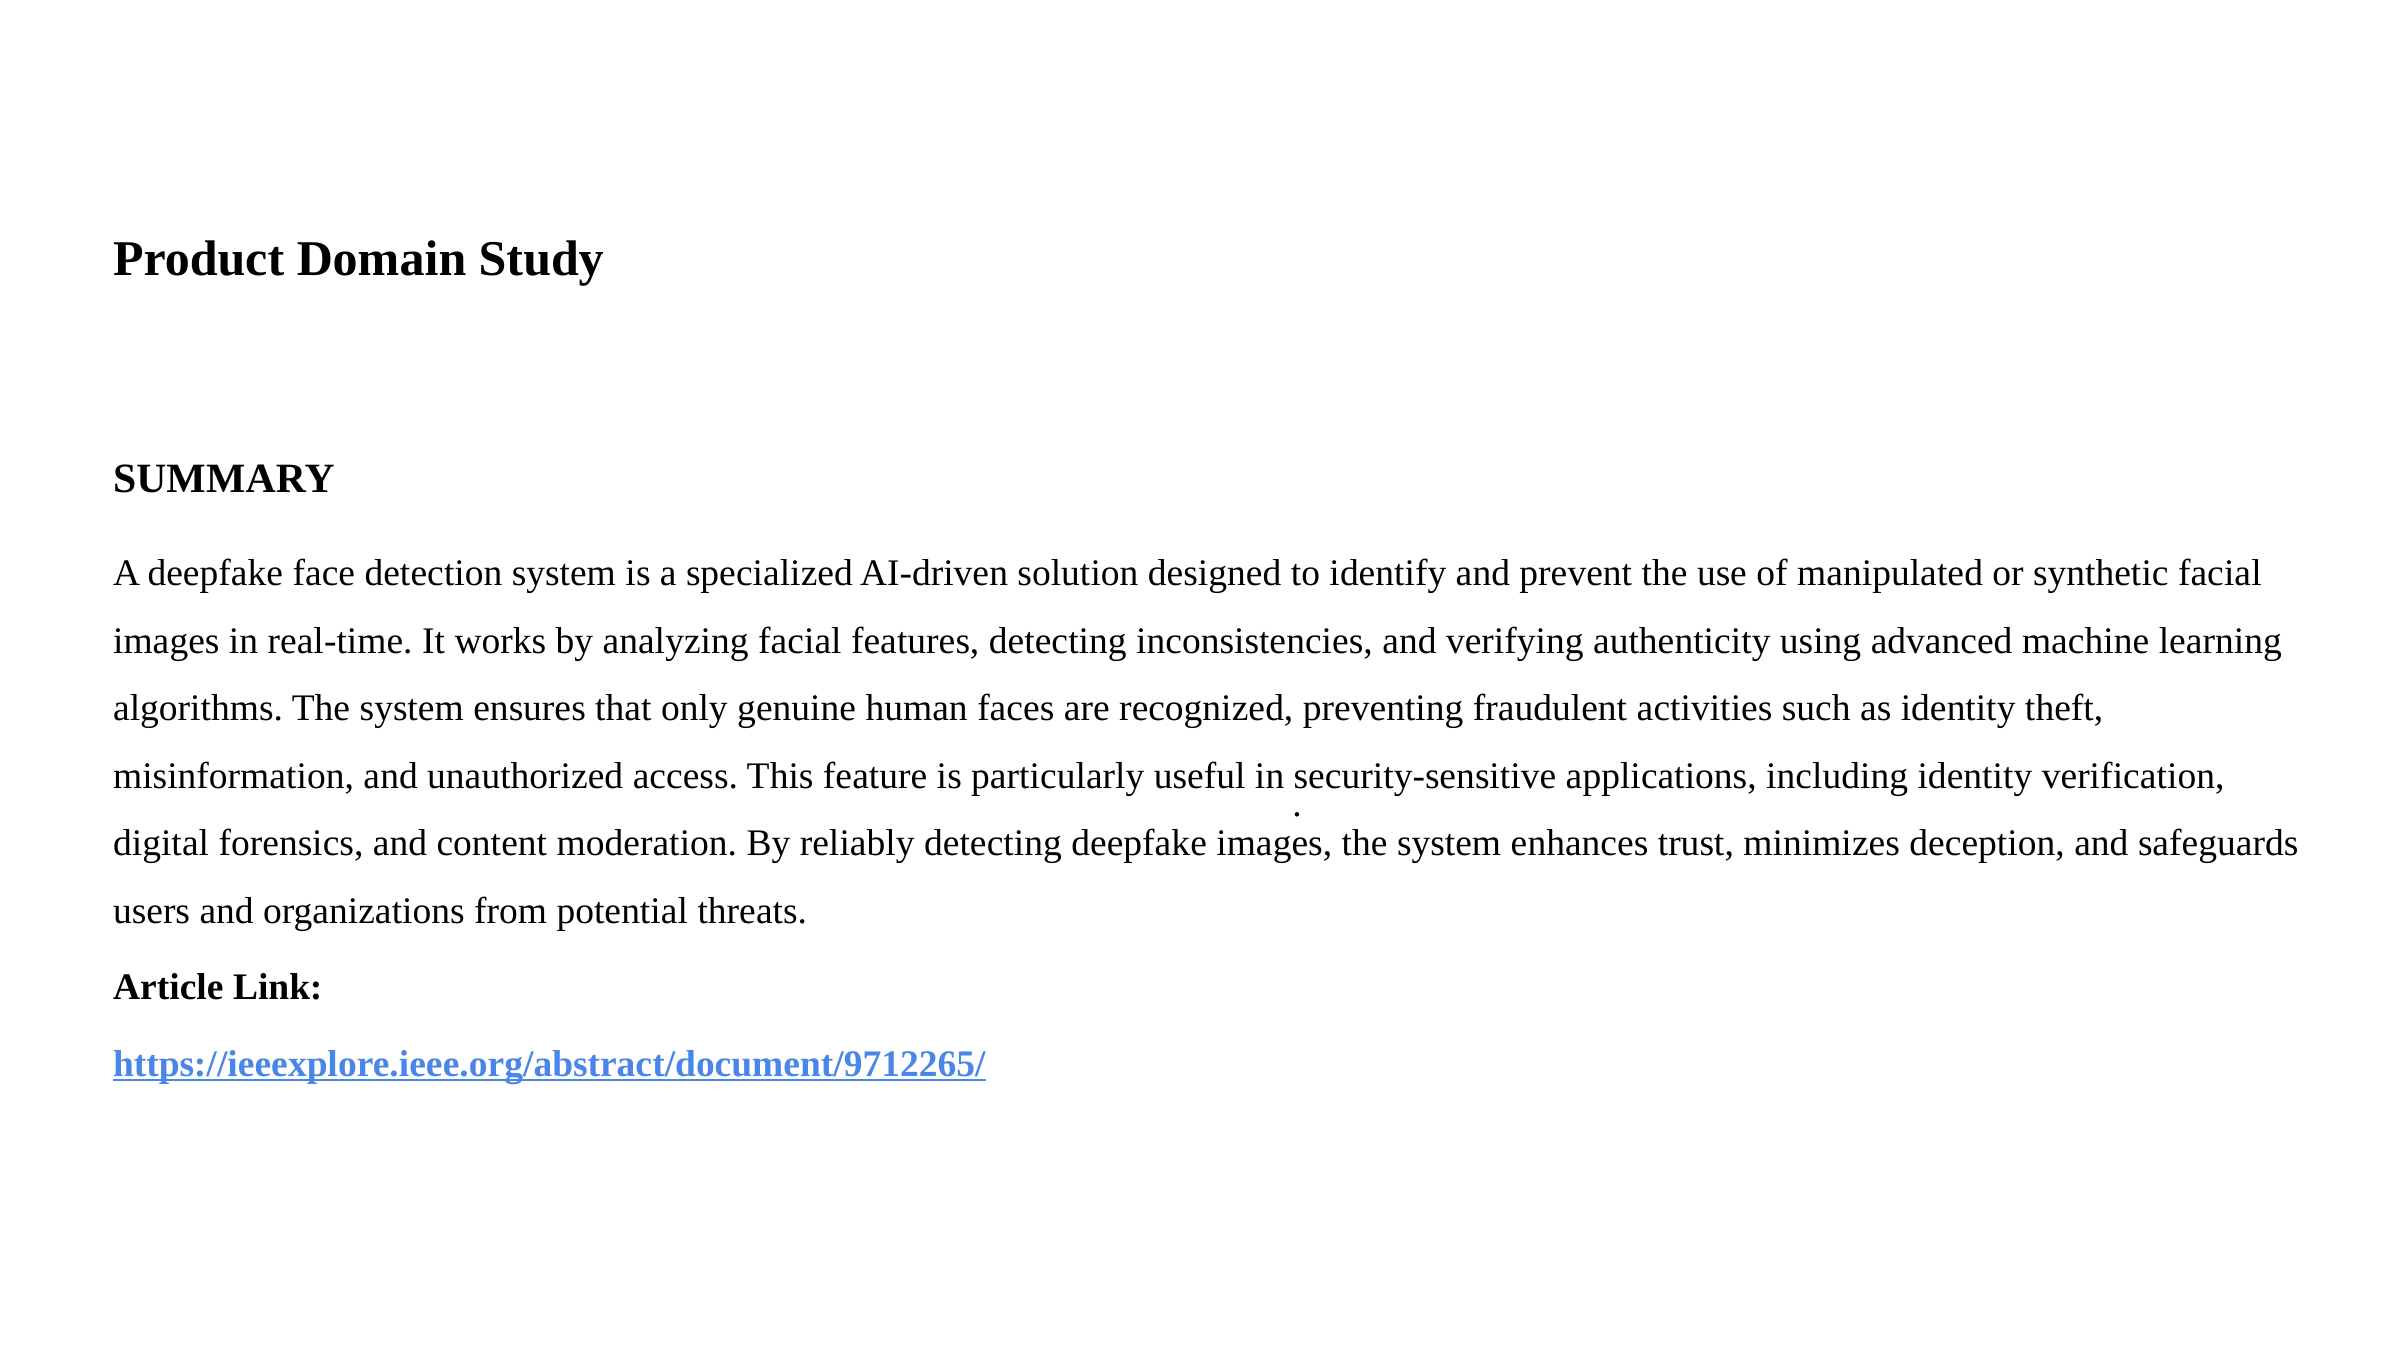

Product Domain Study

SUMMARY
A deepfake face detection system is a specialized AI-driven solution designed to identify and prevent the use of manipulated or synthetic facial images in real-time. It works by analyzing facial features, detecting inconsistencies, and verifying authenticity using advanced machine learning algorithms. The system ensures that only genuine human faces are recognized, preventing fraudulent activities such as identity theft, misinformation, and unauthorized access. This feature is particularly useful in security-sensitive applications, including identity verification, digital forensics, and content moderation. By reliably detecting deepfake images, the system enhances trust, minimizes deception, and safeguards users and organizations from potential threats.
Article Link:
https://ieeexplore.ieee.org/abstract/document/9712265/

.